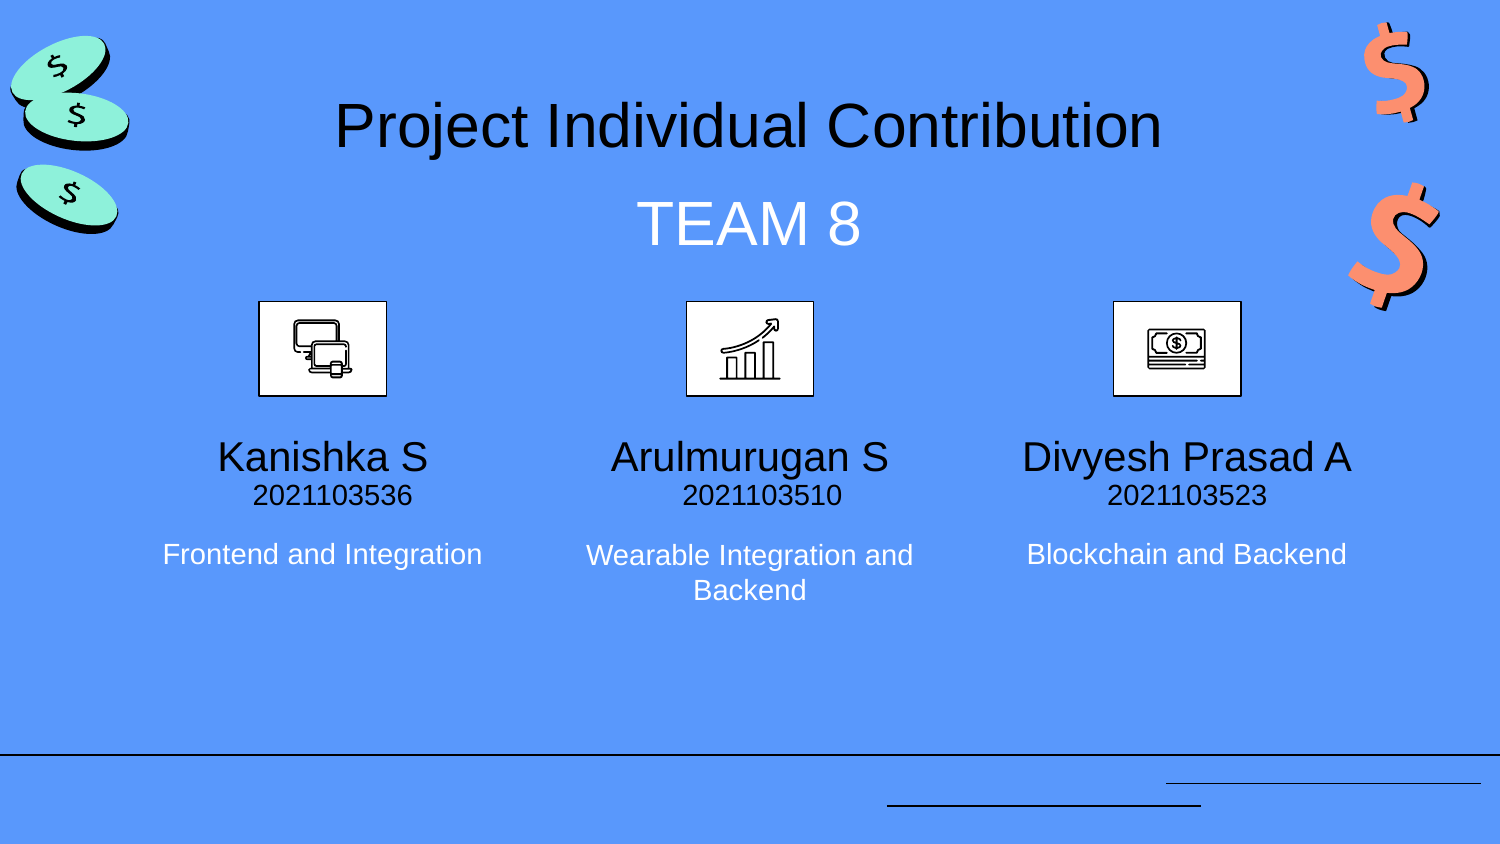

Project Individual Contribution
# TEAM 8

Kanishka S
Arulmurugan S
Divyesh Prasad A
2021103536
2021103510
2021103523
Frontend and Integration
Blockchain and Backend
Wearable Integration and Backend